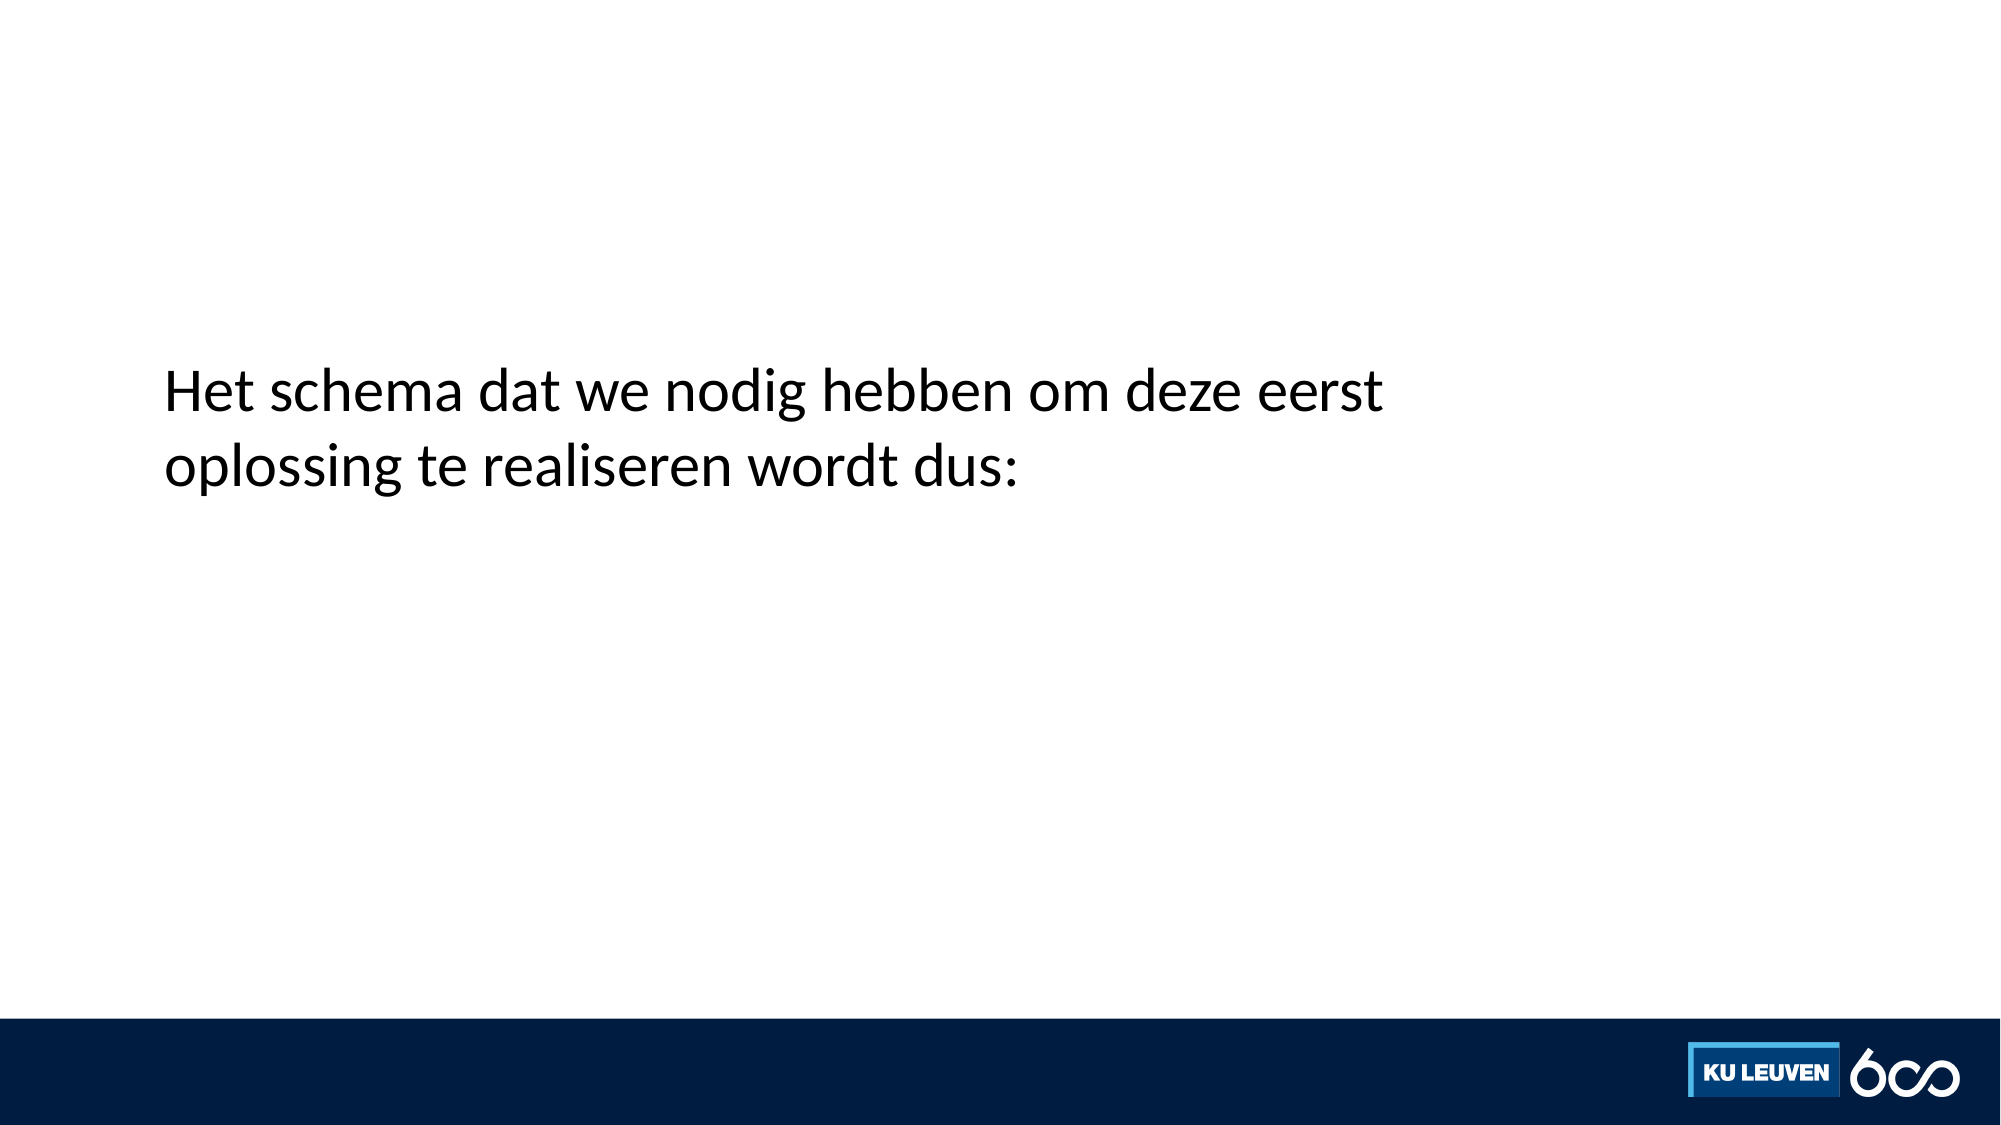

#
Het schema dat we nodig hebben om deze eerst oplossing te realiseren wordt dus: